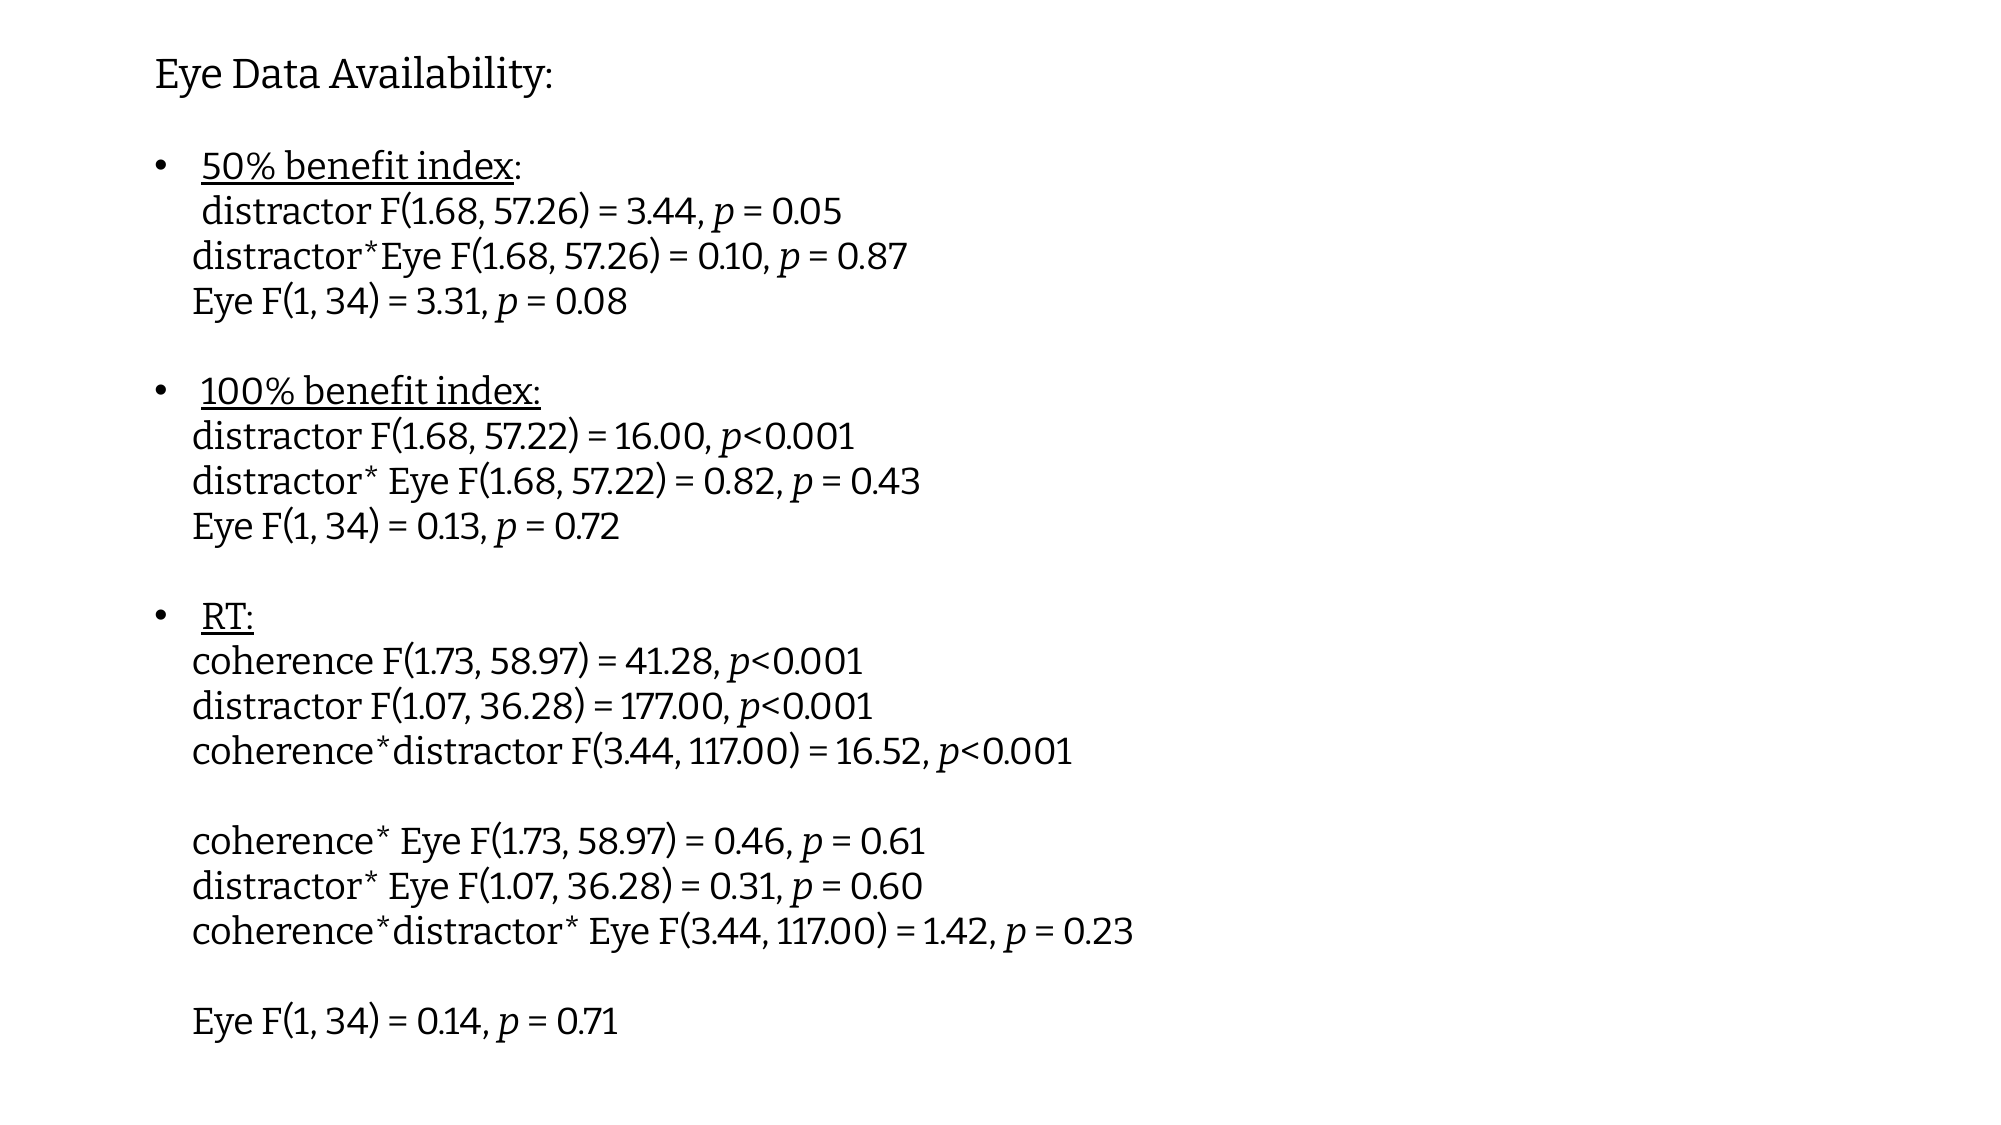

Eye Data Availability:

50% benefit index:
distractor F(1.68, 57.26) = 3.44, p = 0.05
     distractor*Eye F(1.68, 57.26) = 0.10, p = 0.87
     Eye F(1, 34) = 3.31, p = 0.08

100% benefit index:
     distractor F(1.68, 57.22) = 16.00, p<0.001
     distractor* Eye F(1.68, 57.22) = 0.82, p = 0.43
     Eye F(1, 34) = 0.13, p = 0.72

RT:
     coherence F(1.73, 58.97) = 41.28, p<0.001
     distractor F(1.07, 36.28) = 177.00, p<0.001
     coherence*distractor F(3.44, 117.00) = 16.52, p<0.001

     coherence* Eye F(1.73, 58.97) = 0.46, p = 0.61
     distractor* Eye F(1.07, 36.28) = 0.31, p = 0.60
     coherence*distractor* Eye F(3.44, 117.00) = 1.42, p = 0.23

     Eye F(1, 34) = 0.14, p = 0.71